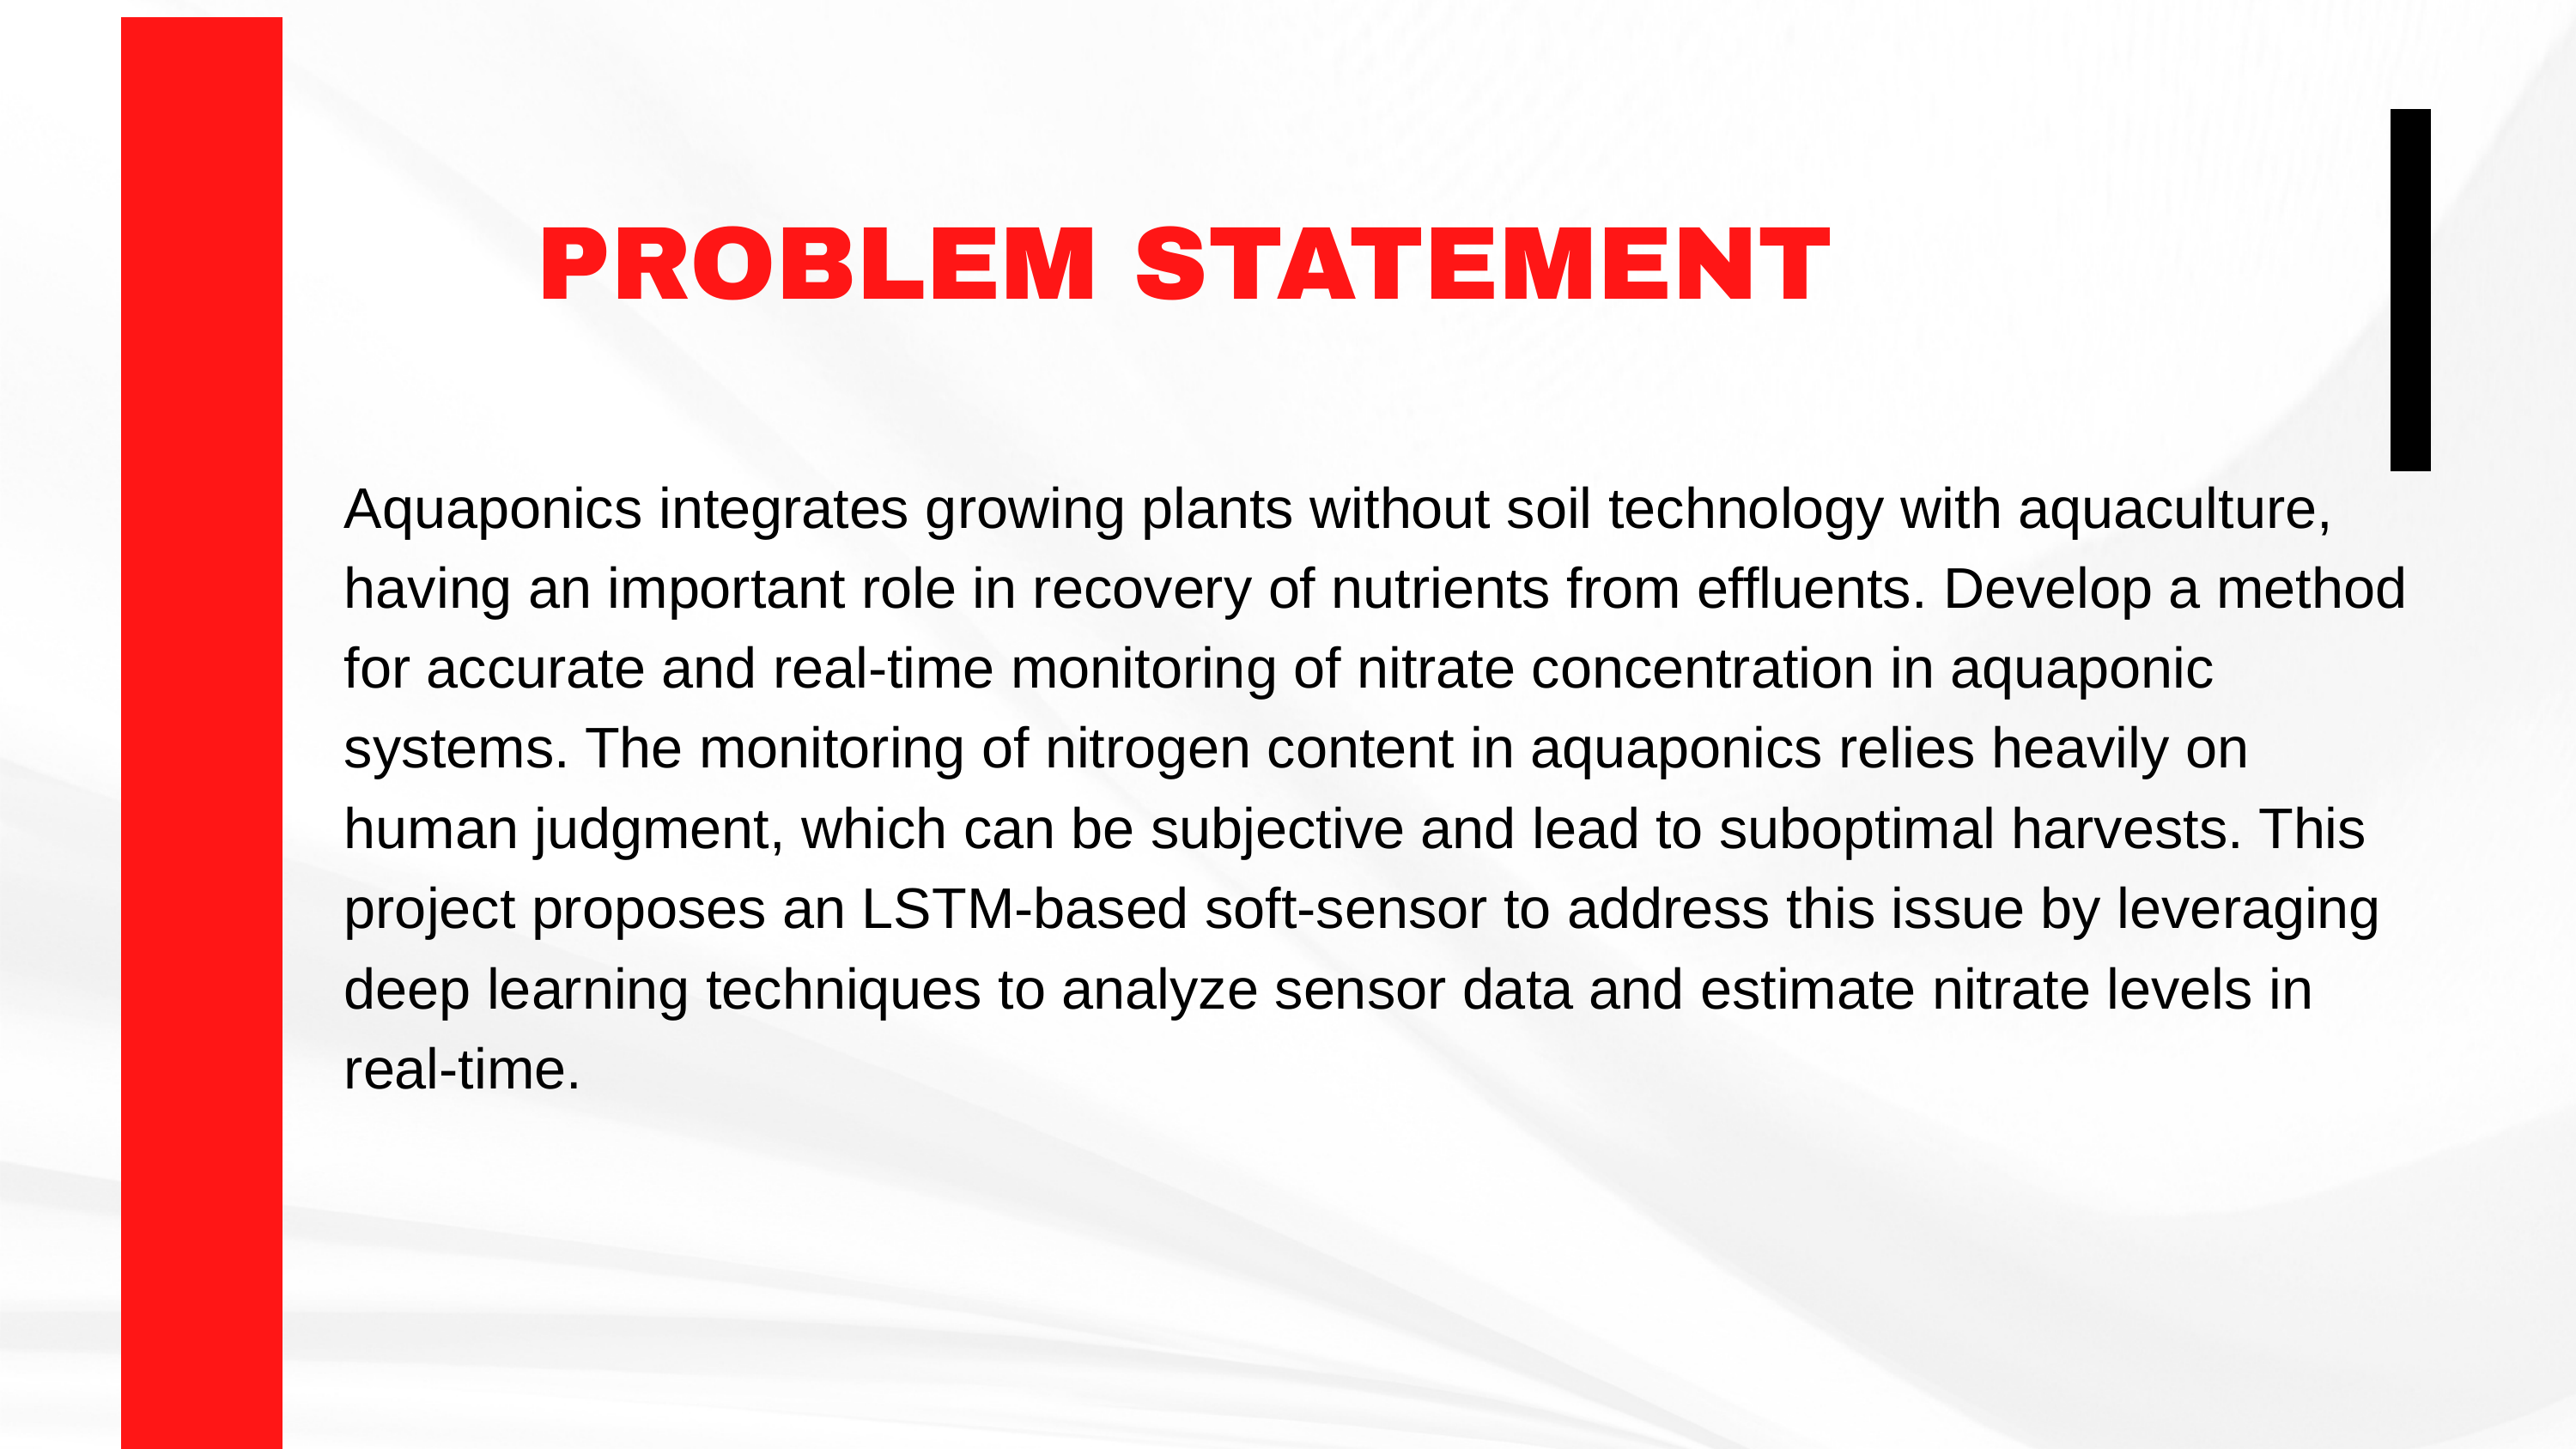

PROBLEM STATEMENT
Aquaponics integrates growing plants without soil technology with aquaculture, having an important role in recovery of nutrients from effluents. Develop a method for accurate and real-time monitoring of nitrate concentration in aquaponic systems. The monitoring of nitrogen content in aquaponics relies heavily on human judgment, which can be subjective and lead to suboptimal harvests. This project proposes an LSTM-based soft-sensor to address this issue by leveraging deep learning techniques to analyze sensor data and estimate nitrate levels in real-time.